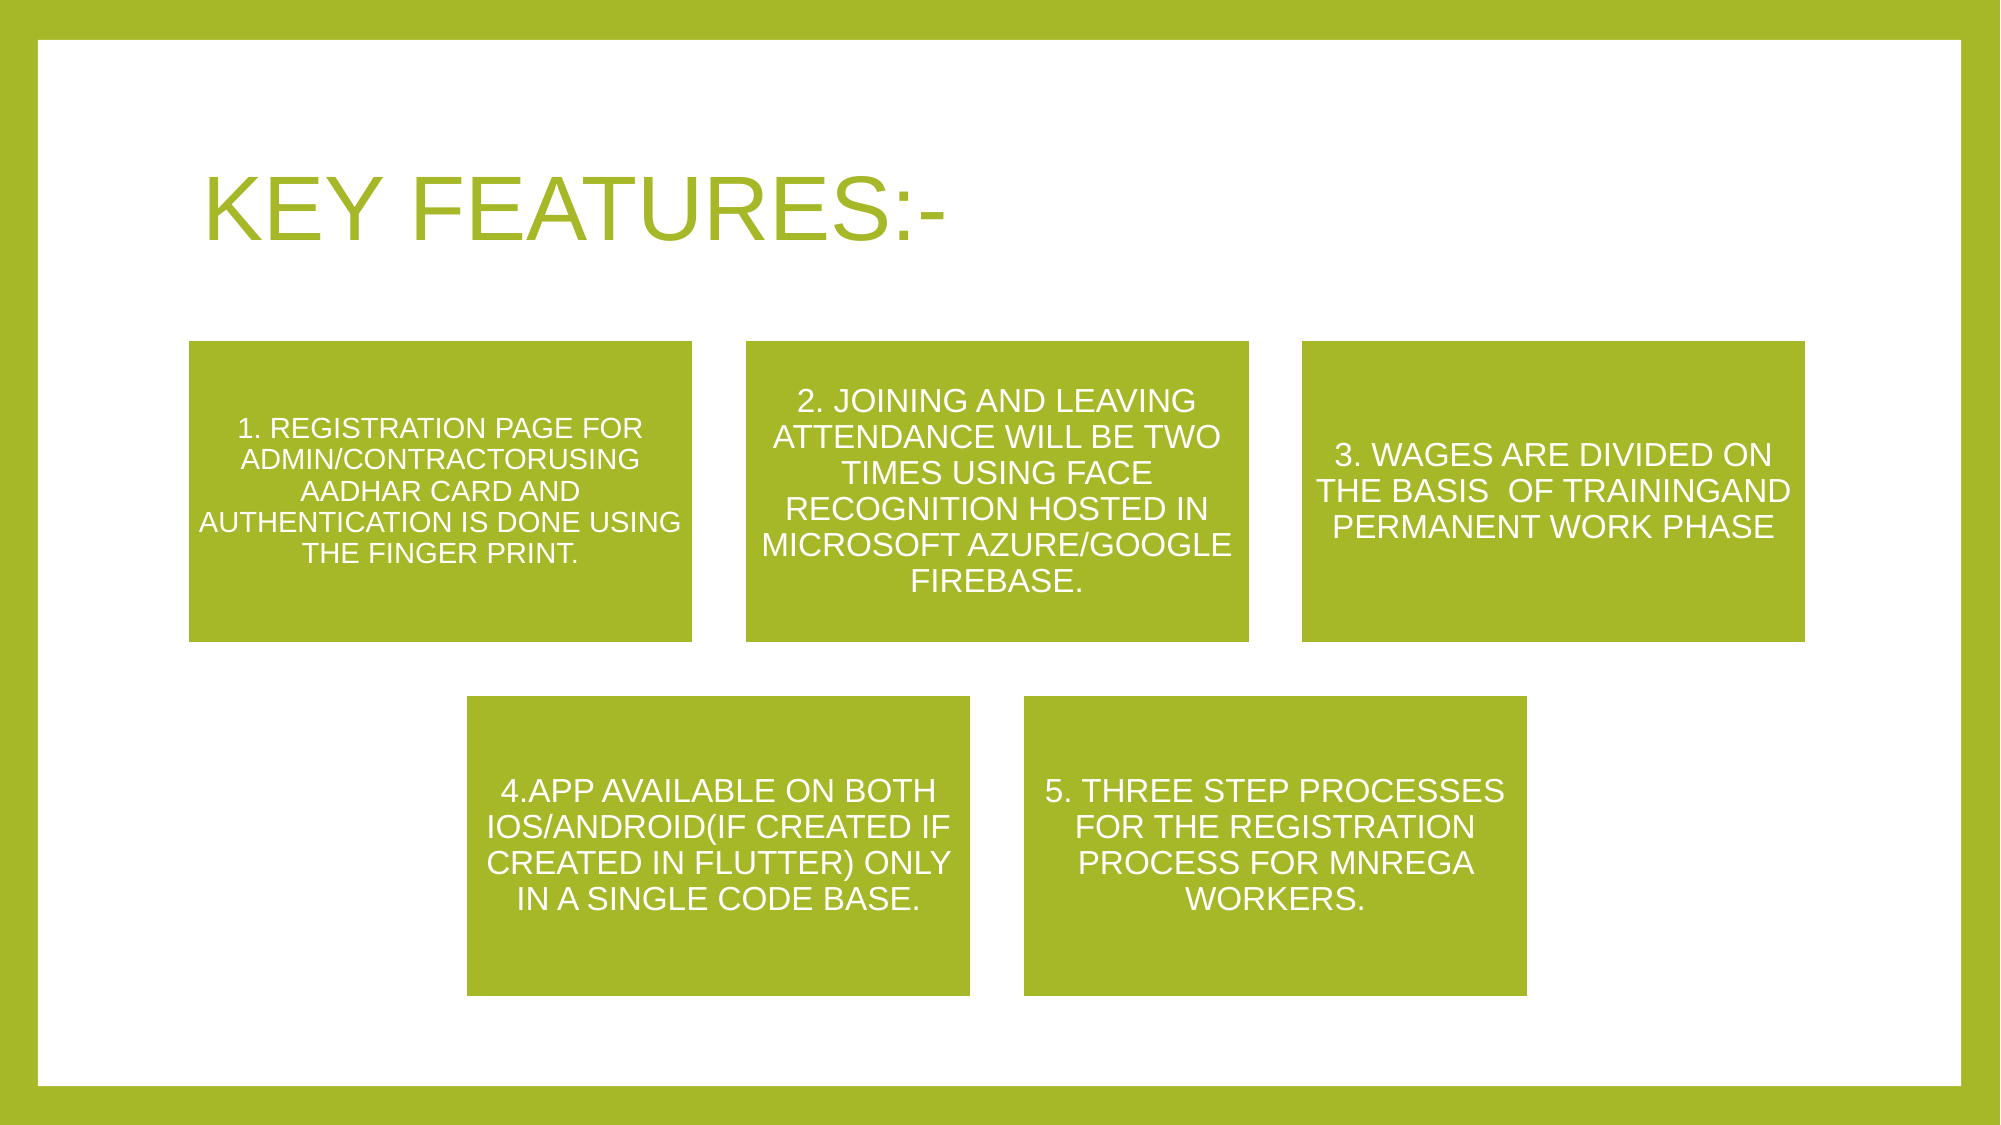

# KEY FEATURES:-
1. REGISTRATION PAGE FOR ADMIN/CONTRACTORUSING AADHAR CARD AND AUTHENTICATION IS DONE USING THE FINGER PRINT.
2. JOINING AND LEAVING ATTENDANCE WILL BE TWO TIMES USING FACE RECOGNITION HOSTED IN MICROSOFT AZURE/GOOGLE FIREBASE.
3. WAGES ARE DIVIDED ON THE BASIS  OF TRAININGAND PERMANENT WORK PHASE
4.APP AVAILABLE ON BOTH IOS/ANDROID(IF CREATED IF CREATED IN FLUTTER) ONLY IN A SINGLE CODE BASE.
5. THREE STEP PROCESSES FOR THE REGISTRATION PROCESS FOR MNREGA WORKERS.